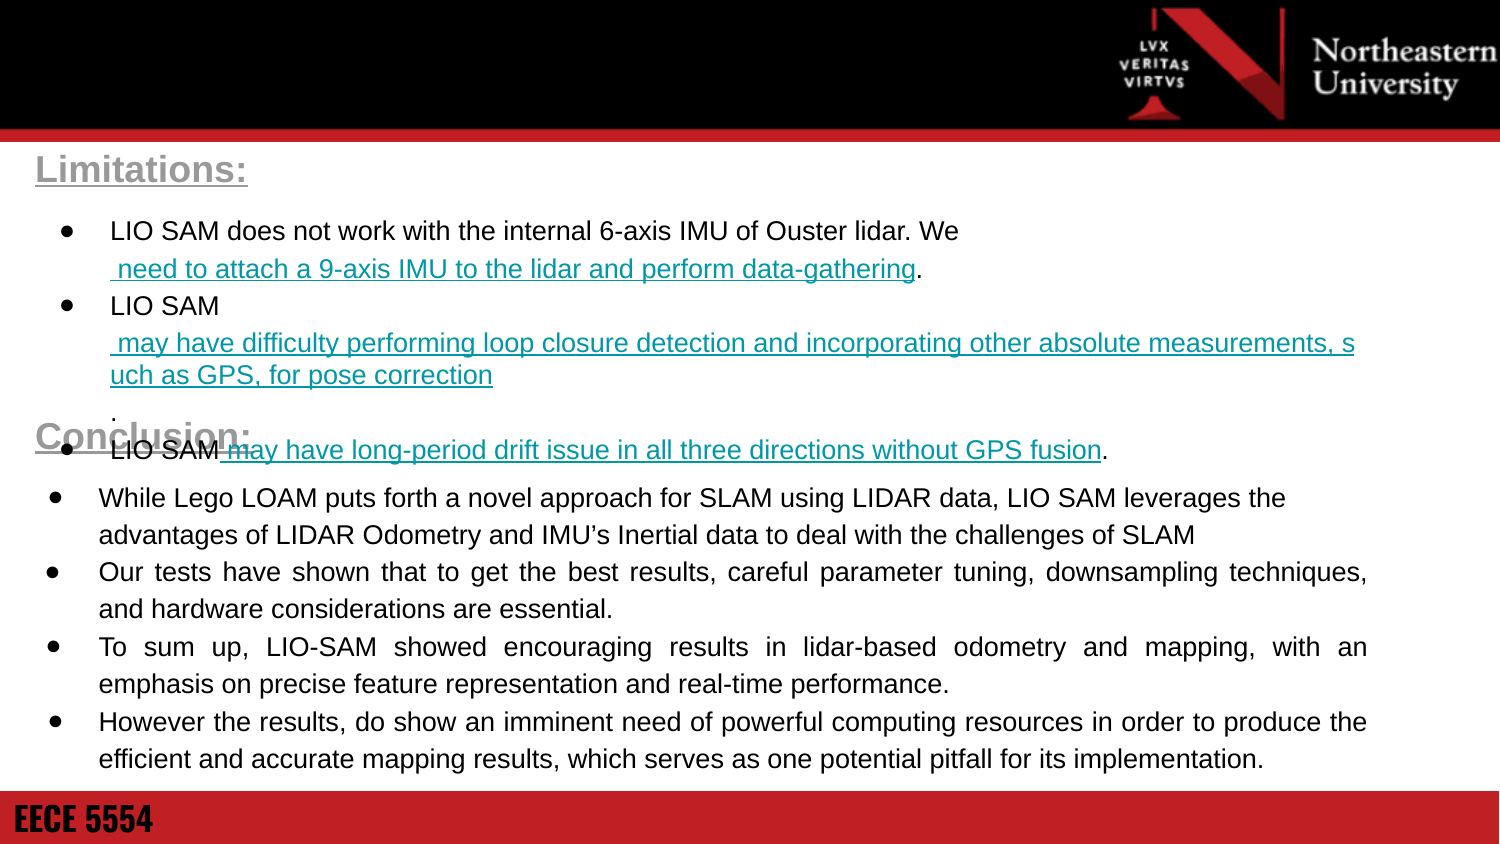

Limitations:
LIO SAM does not work with the internal 6-axis IMU of Ouster lidar. We need to attach a 9-axis IMU to the lidar and perform data-gathering.
LIO SAM may have difficulty performing loop closure detection and incorporating other absolute measurements, such as GPS, for pose correction.
LIO SAM may have long-period drift issue in all three directions without GPS fusion.
Conclusion:
While Lego LOAM puts forth a novel approach for SLAM using LIDAR data, LIO SAM leverages the advantages of LIDAR Odometry and IMU’s Inertial data to deal with the challenges of SLAM
Our tests have shown that to get the best results, careful parameter tuning, downsampling techniques, and hardware considerations are essential.
To sum up, LIO-SAM showed encouraging results in lidar-based odometry and mapping, with an emphasis on precise feature representation and real-time performance.
However the results, do show an imminent need of powerful computing resources in order to produce the efficient and accurate mapping results, which serves as one potential pitfall for its implementation.